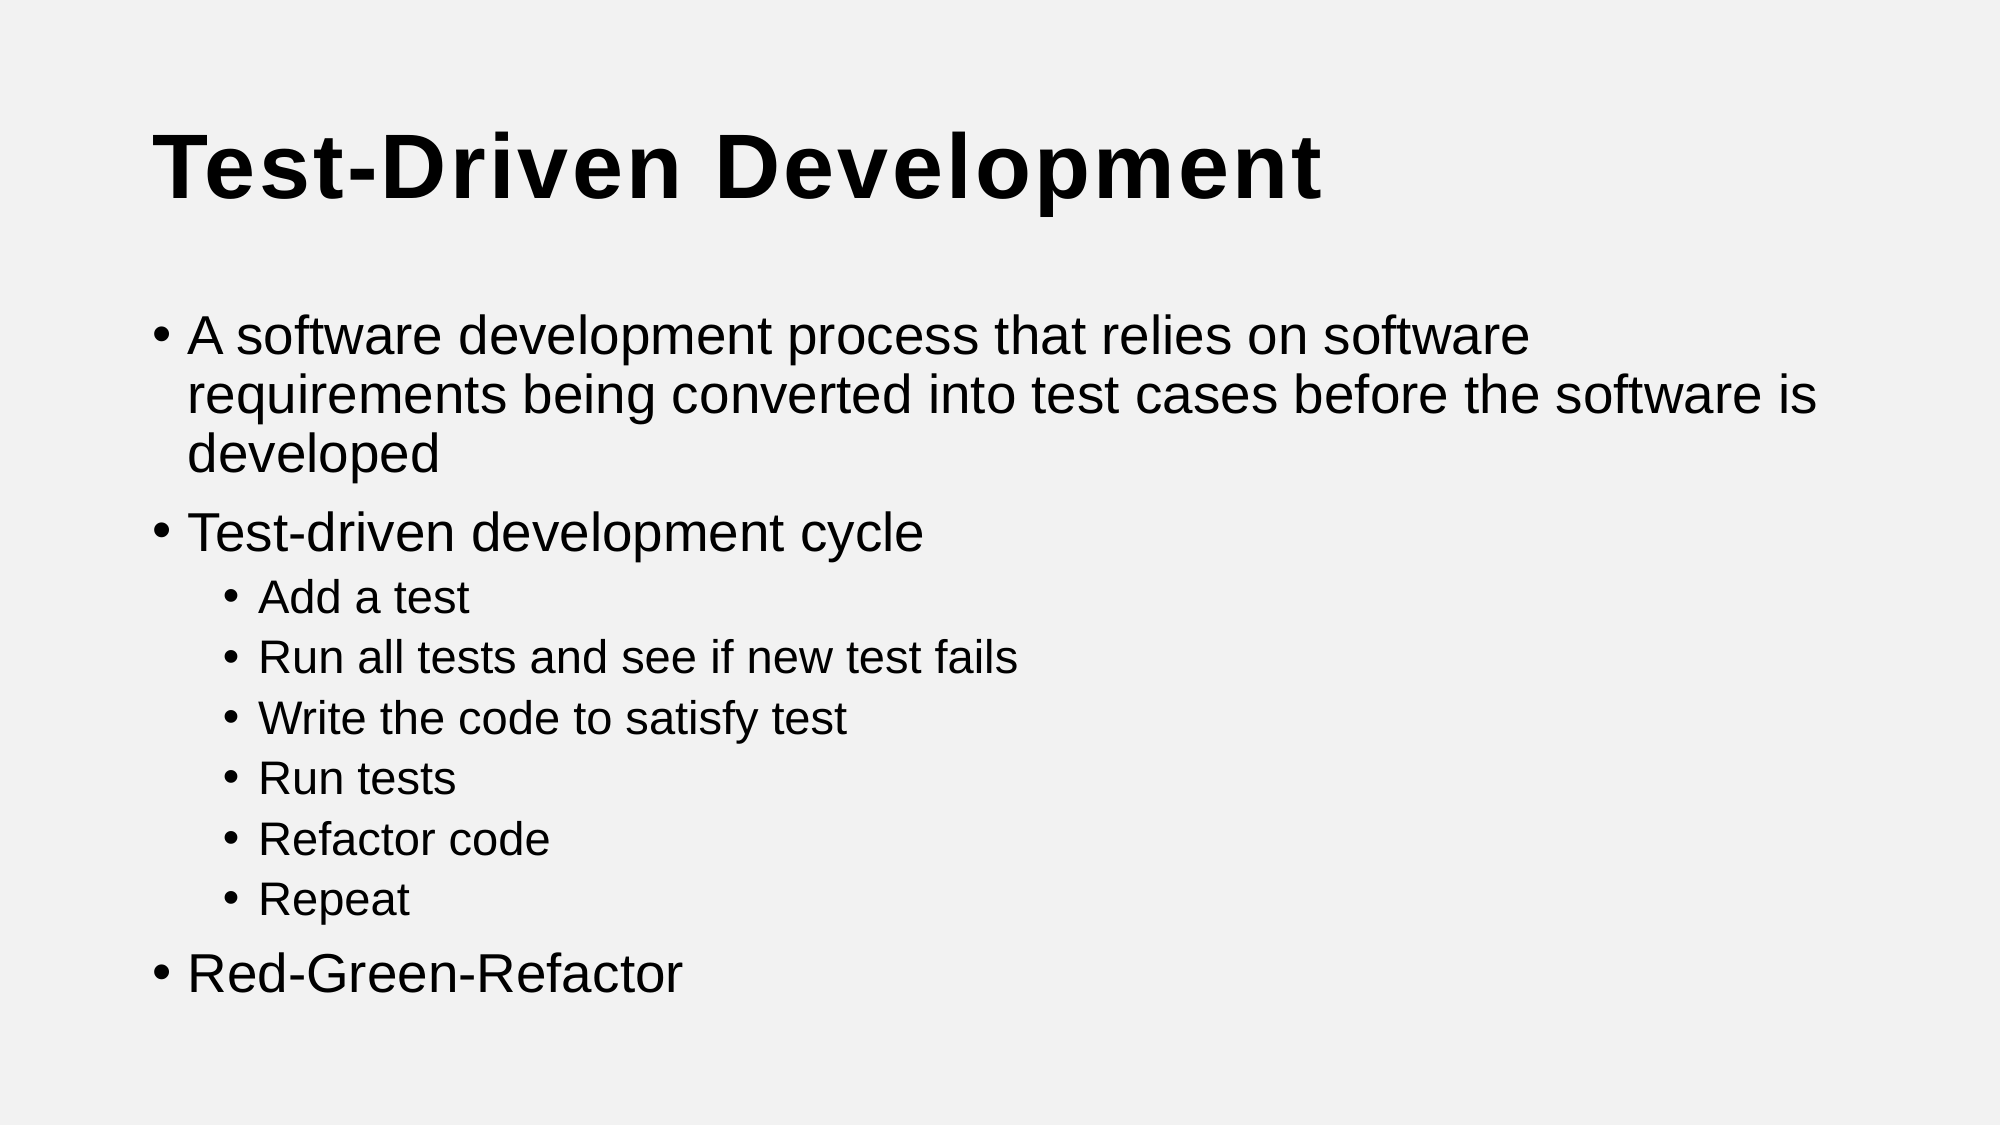

# Test-Driven Development
A software development process that relies on software requirements being converted into test cases before the software is developed
Test-driven development cycle
Add a test
Run all tests and see if new test fails
Write the code to satisfy test
Run tests
Refactor code
Repeat
Red-Green-Refactor